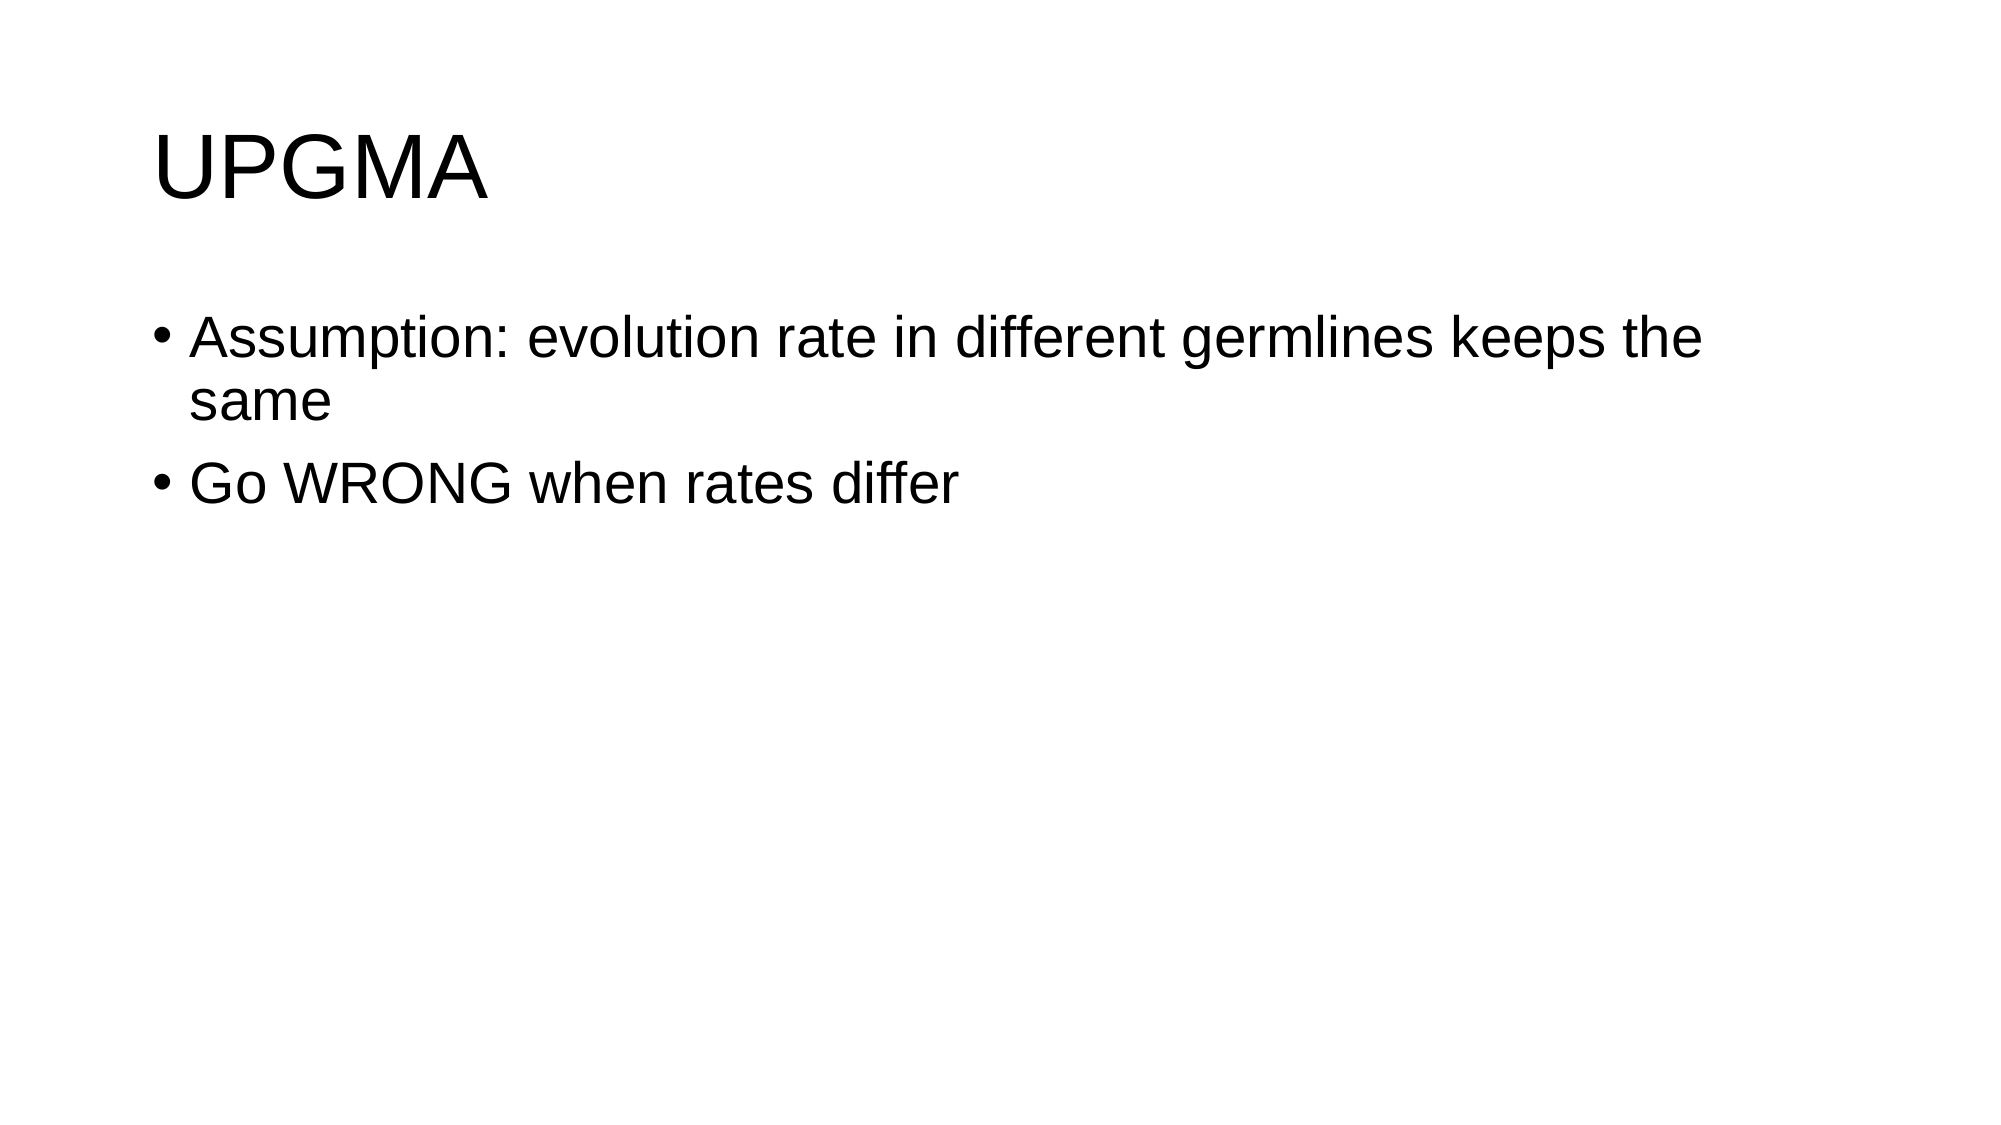

# UPGMA
Assumption: evolution rate in different germlines keeps the same
Go WRONG when rates differ